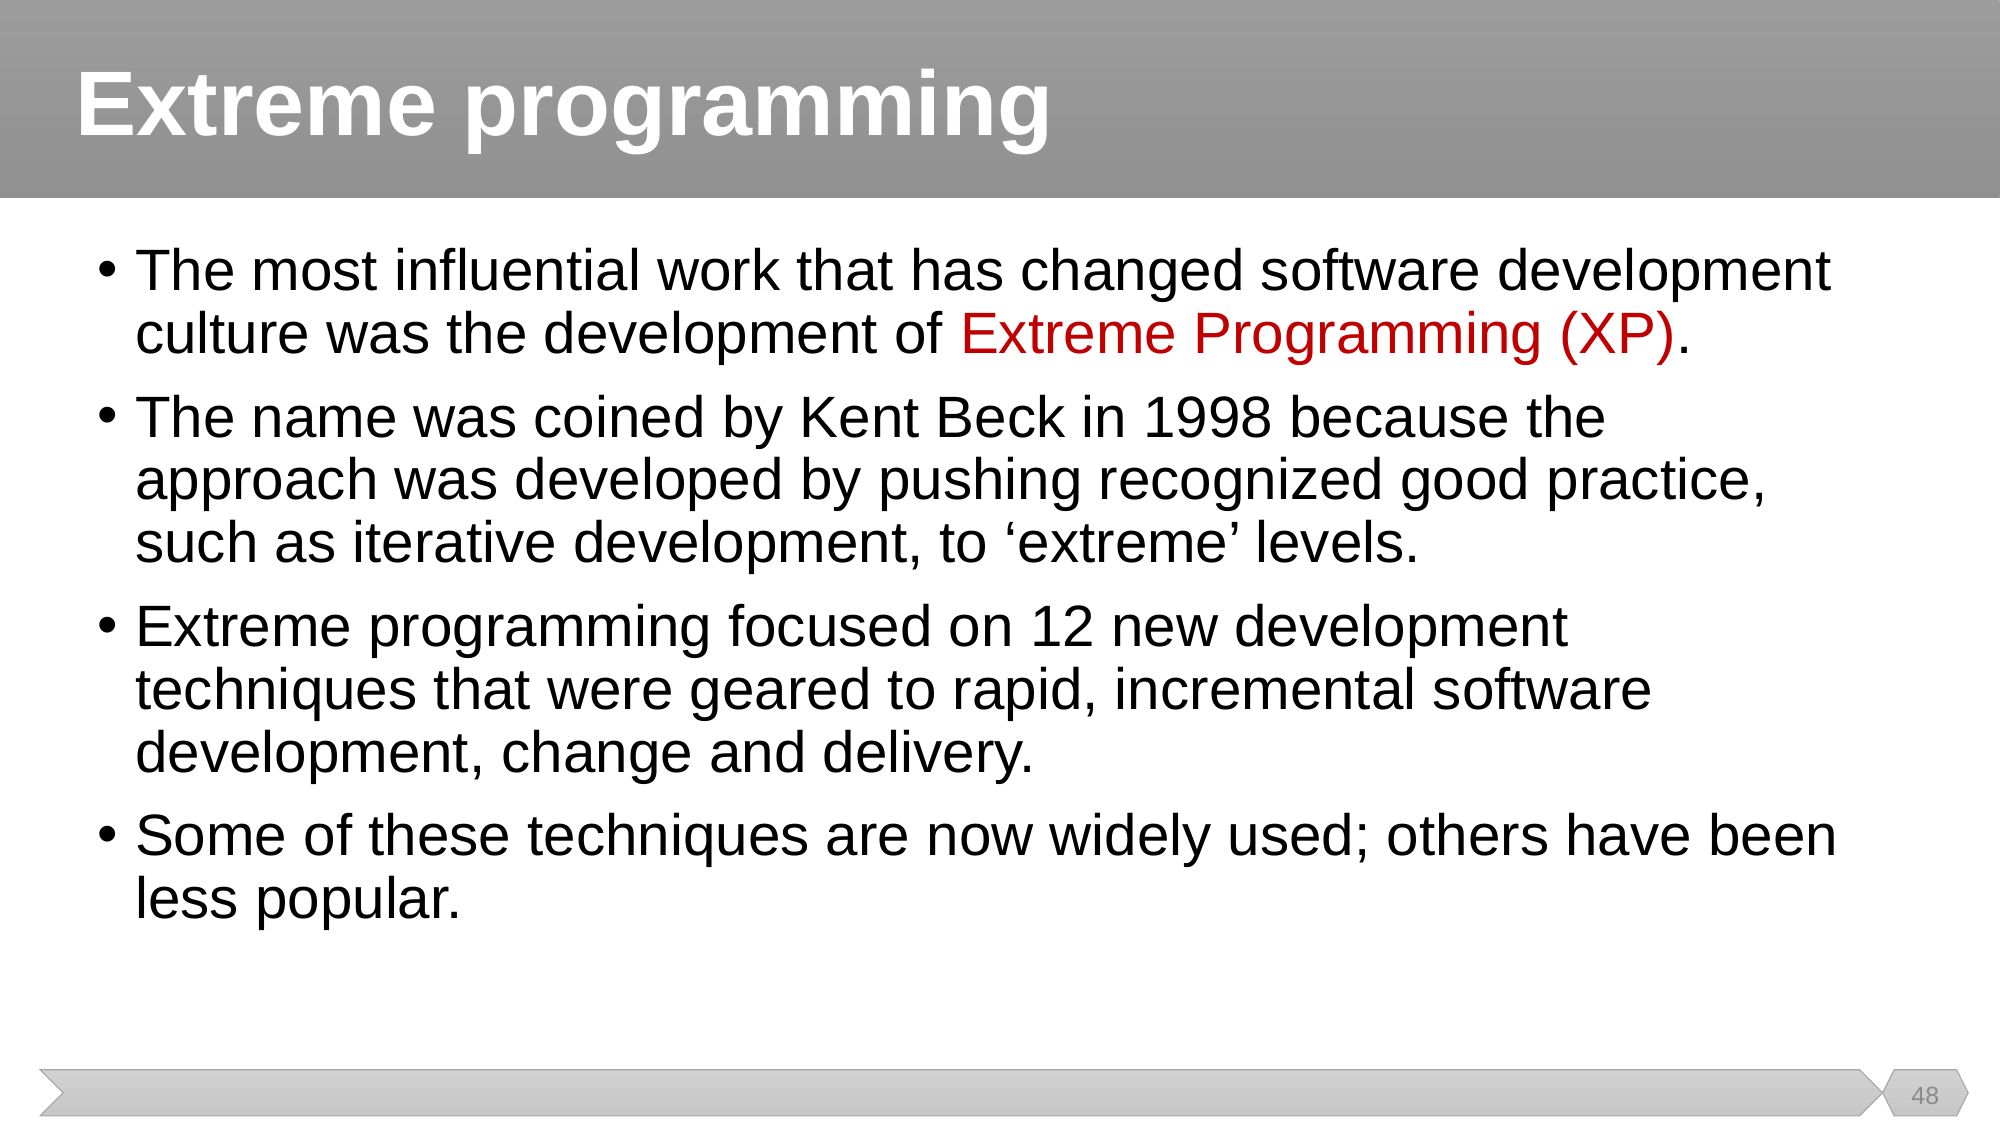

# Extreme programming
The most influential work that has changed software development culture was the development of Extreme Programming (XP).
The name was coined by Kent Beck in 1998 because the approach was developed by pushing recognized good practice, such as iterative development, to ‘extreme’ levels.
Extreme programming focused on 12 new development techniques that were geared to rapid, incremental software development, change and delivery.
Some of these techniques are now widely used; others have been less popular.

48